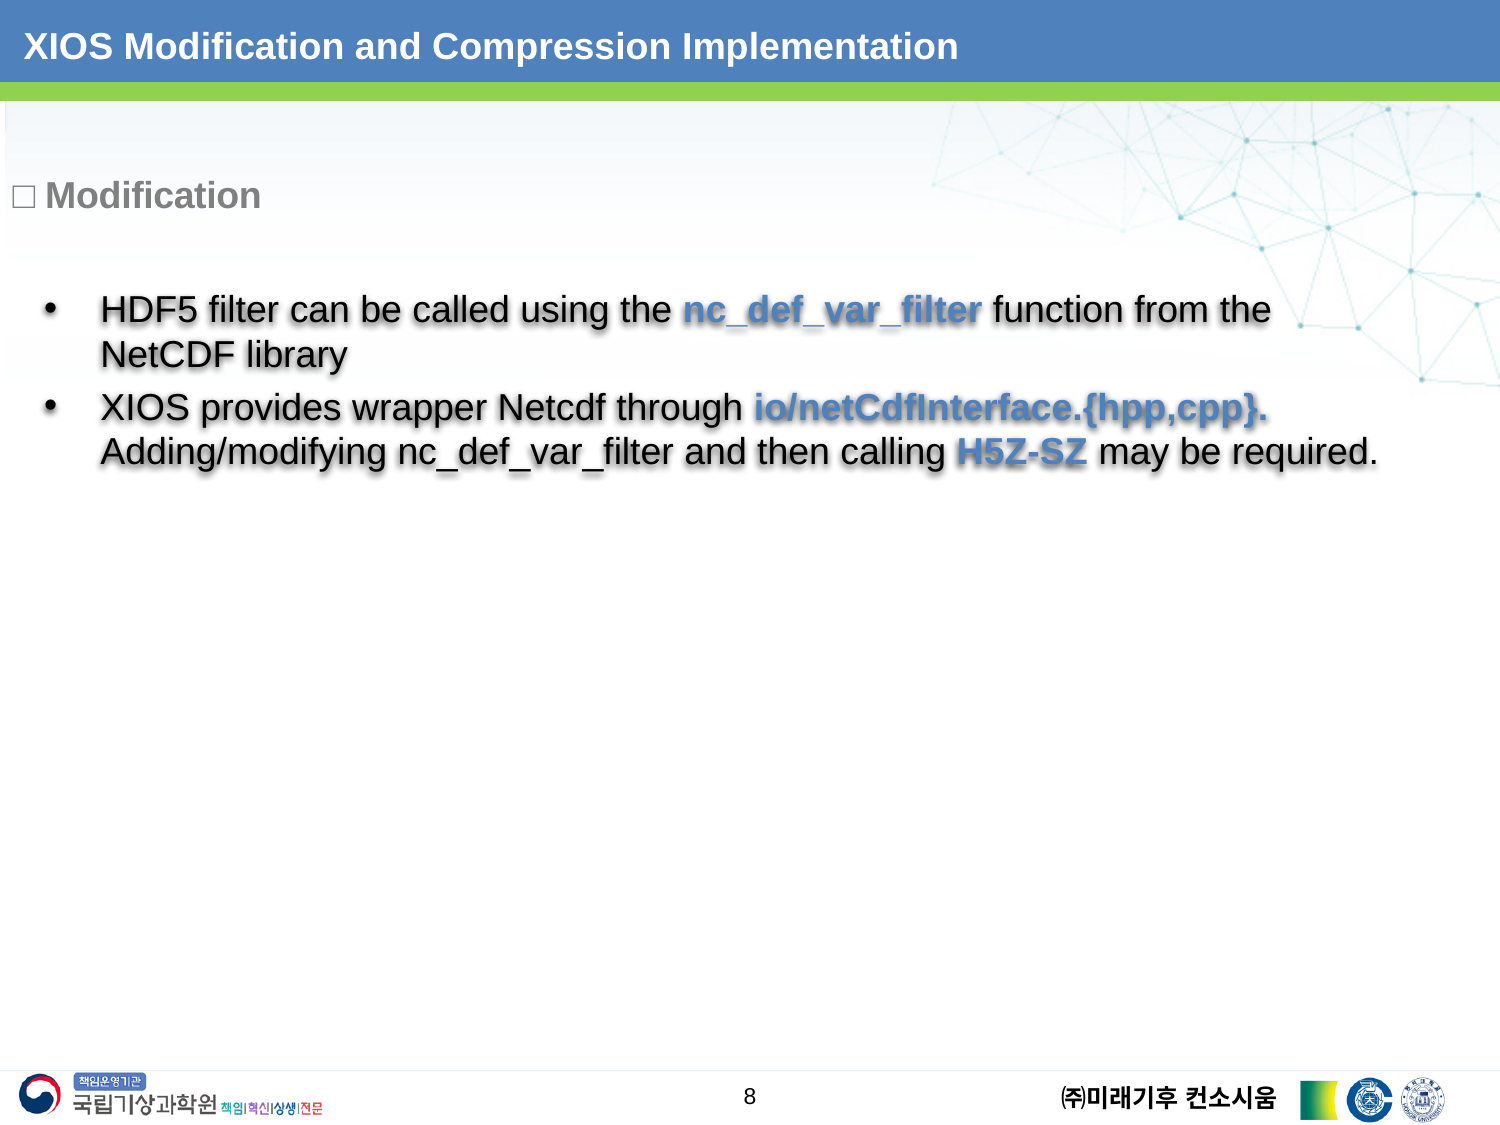

XIOS Modification and Compression Implementation
# □ Modification
HDF5 filter can be called using the nc_def_var_filter function from the NetCDF library
XIOS provides wrapper Netcdf through io/netCdfInterface.{hpp,cpp}. Adding/modifying nc_def_var_filter and then calling H5Z-SZ may be required.